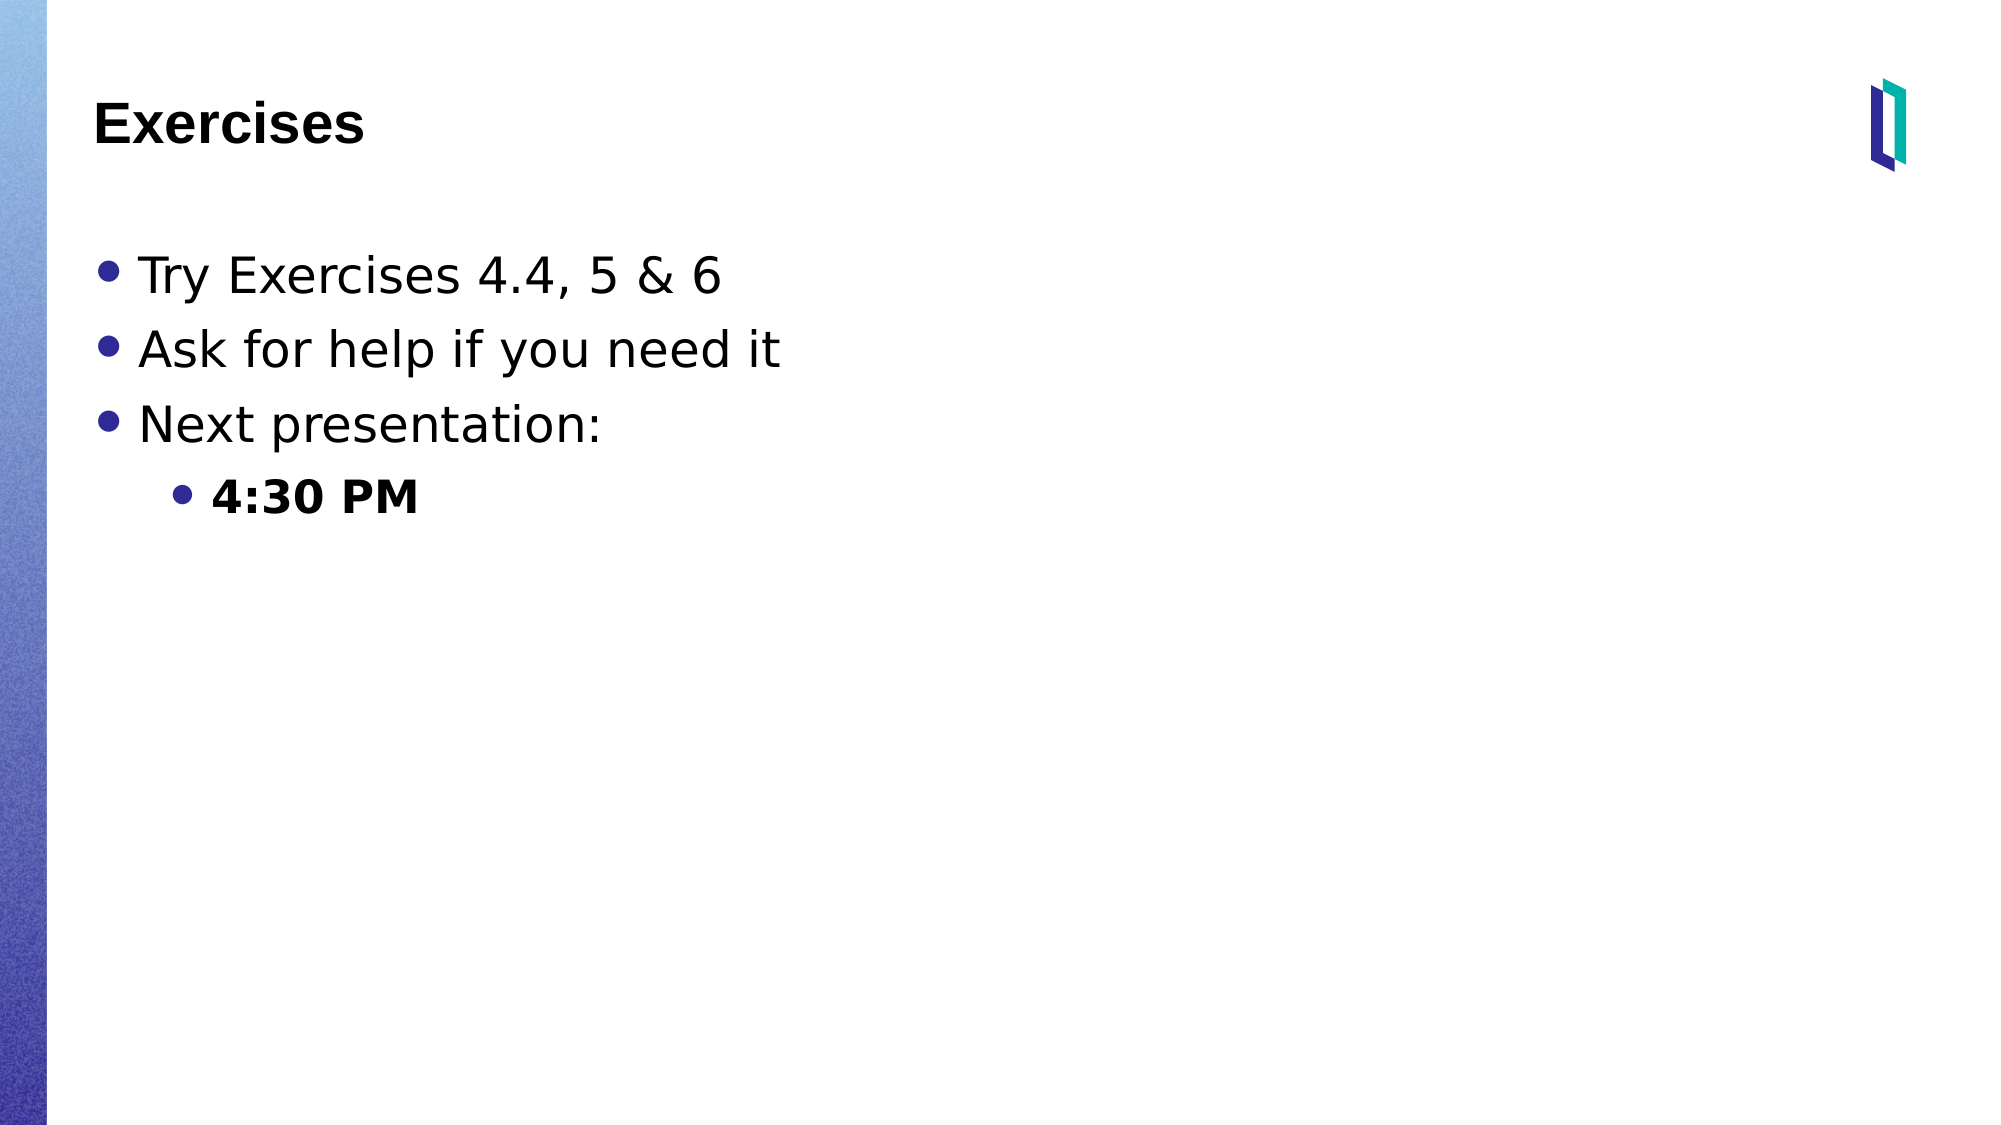

# Exercises
Try Exercises 4.4, 5 & 6
Ask for help if you need it
Next presentation:
4:30 PM